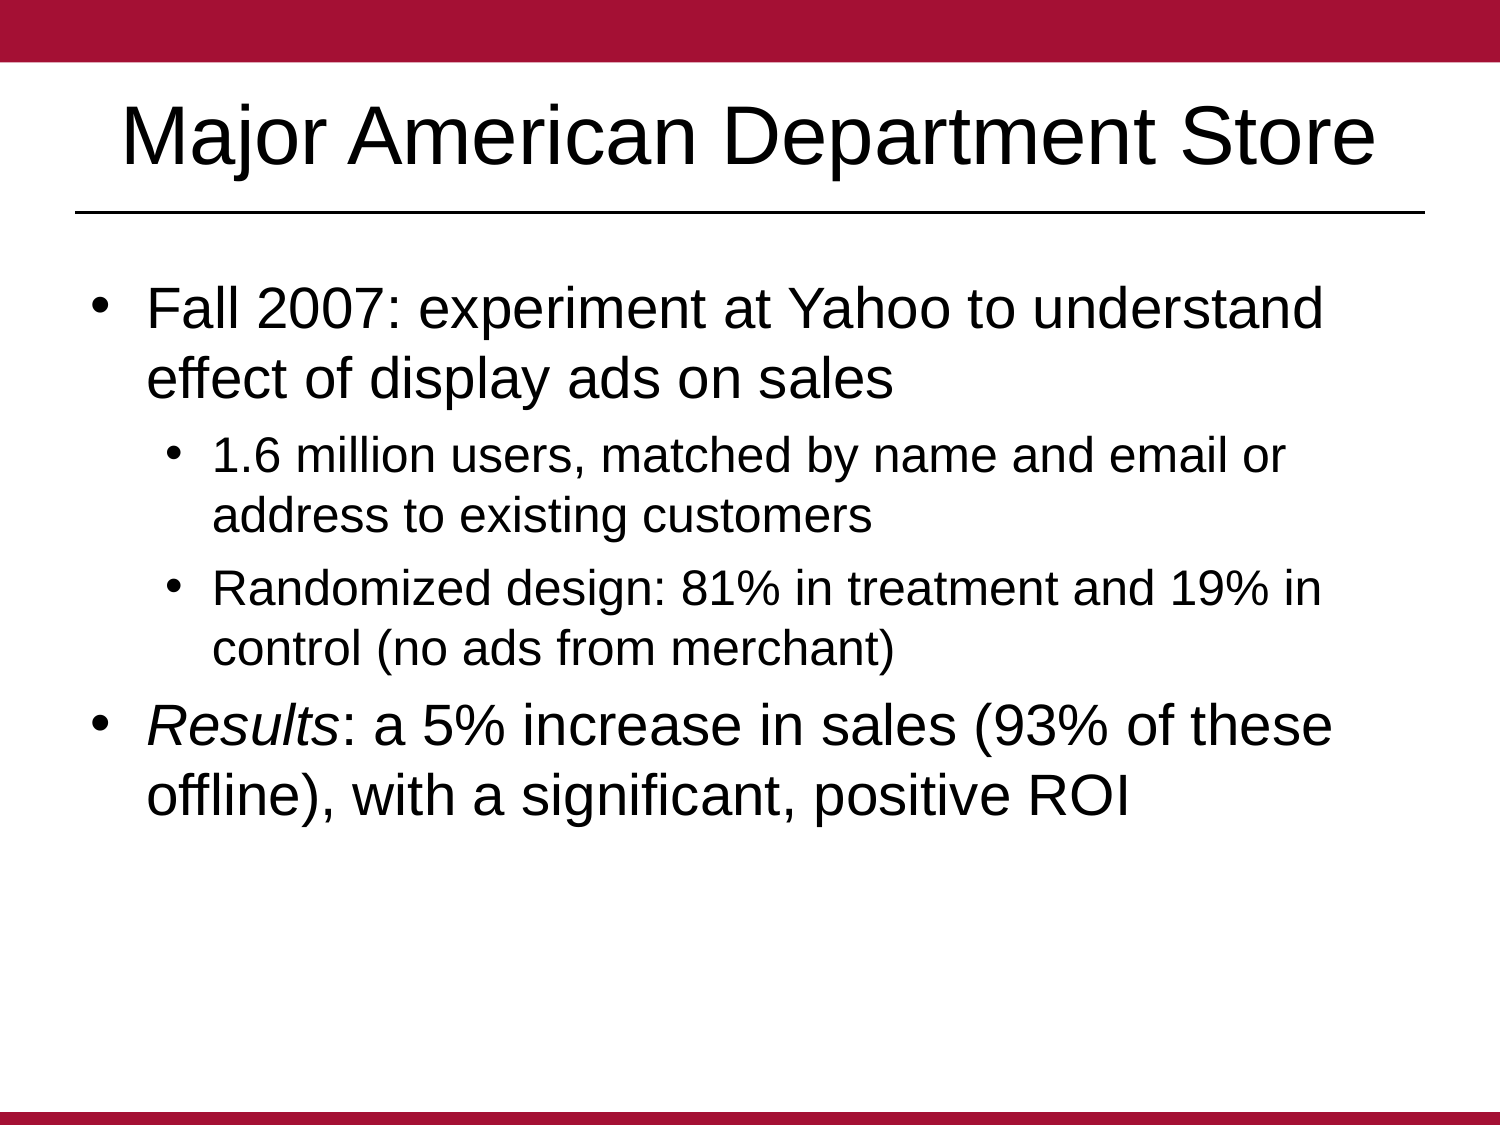

# Major American Department Store
Fall 2007: experiment at Yahoo to understand effect of display ads on sales
1.6 million users, matched by name and email or address to existing customers
Randomized design: 81% in treatment and 19% in control (no ads from merchant)
Results: a 5% increase in sales (93% of these offline), with a significant, positive ROI